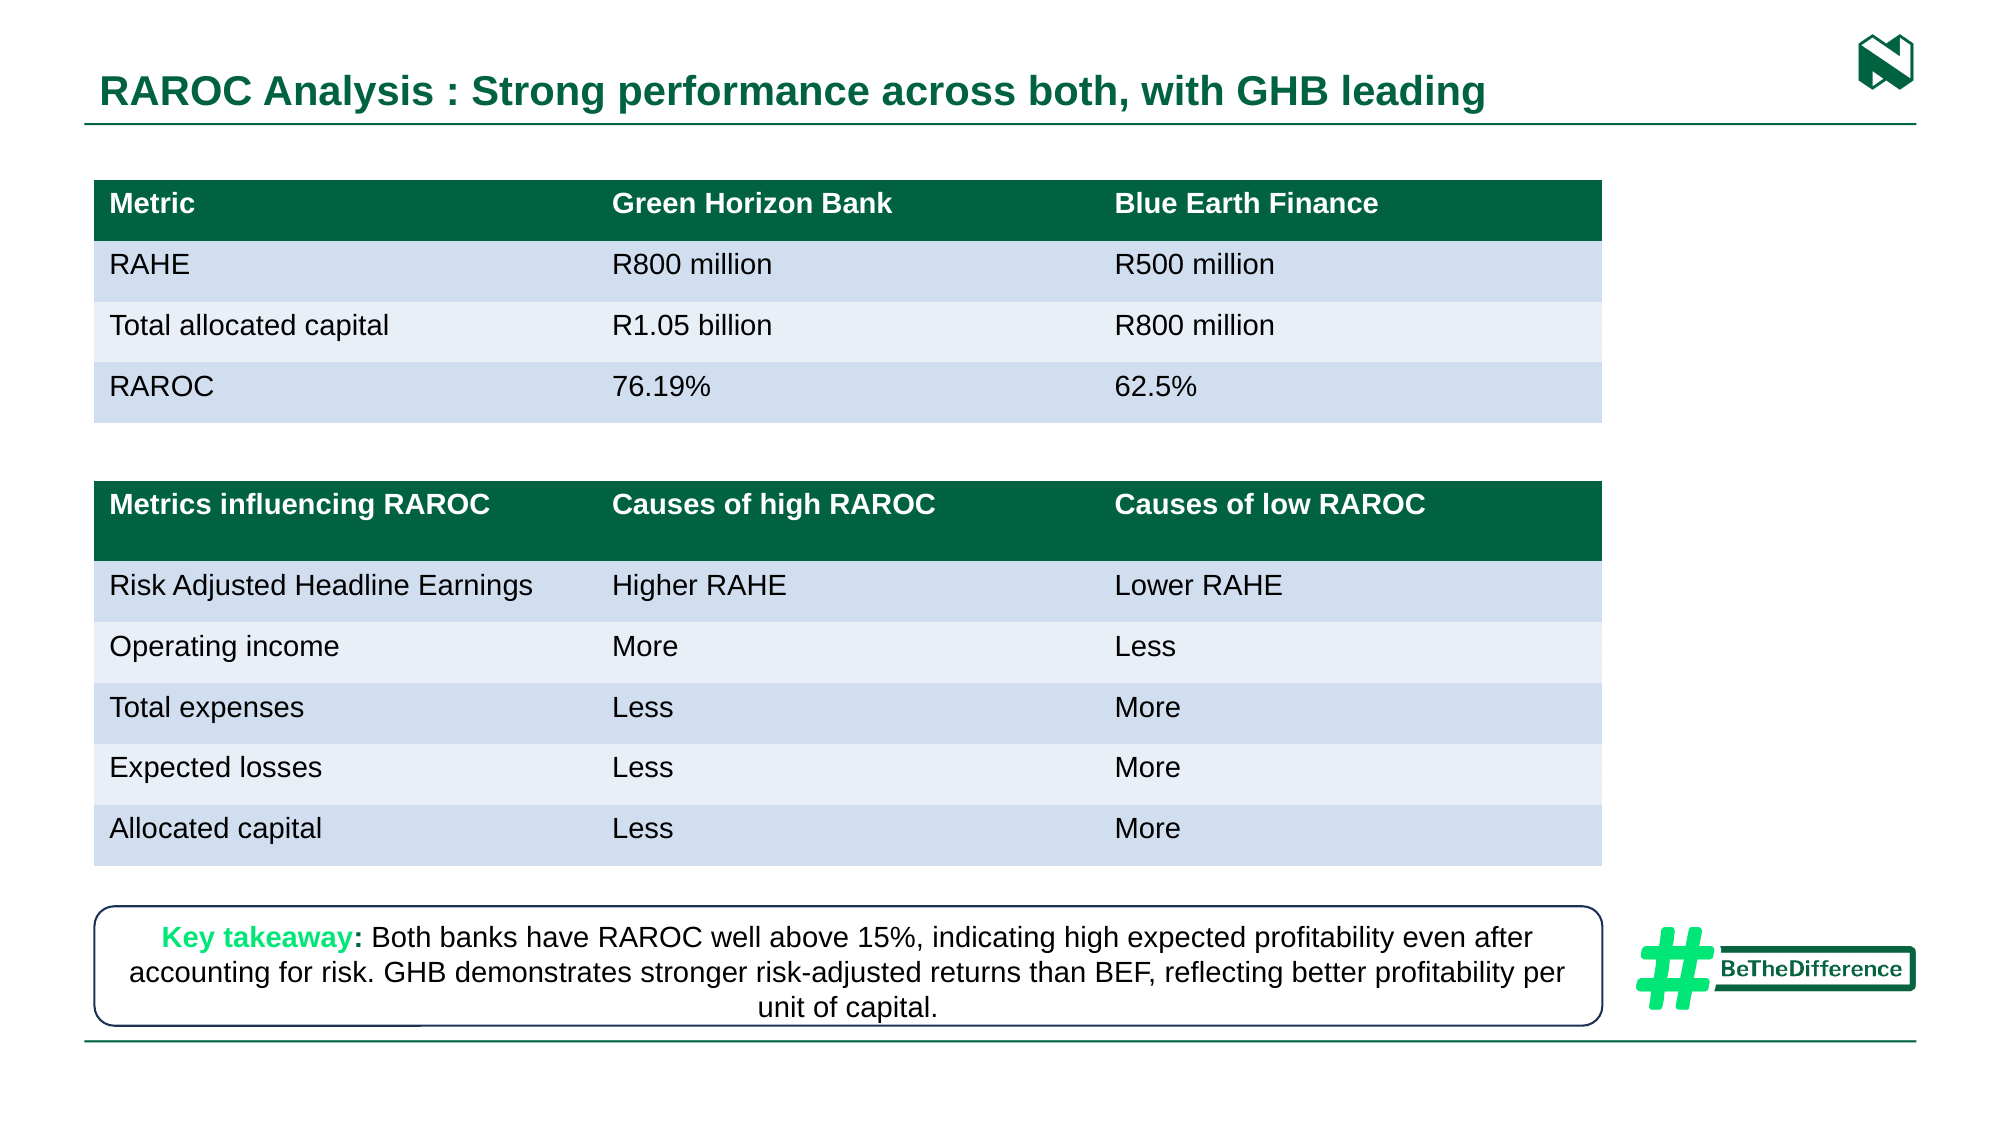

# RAROC Analysis : Strong performance across both, with GHB leading
| Metric | Green Horizon Bank | Blue Earth Finance |
| --- | --- | --- |
| RAHE | R800 million | R500 million |
| Total allocated capital | R1.05 billion | R800 million |
| RAROC | 76.19% | 62.5% |
| Metrics influencing RAROC | Causes of high RAROC | Causes of low RAROC |
| --- | --- | --- |
| Risk Adjusted Headline Earnings | Higher RAHE | Lower RAHE |
| Operating income | More | Less |
| Total expenses | Less | More |
| Expected losses | Less | More |
| Allocated capital | Less | More |
​
Key takeaway: Both banks have RAROC well above 15%, indicating high expected profitability even after accounting for risk. GHB demonstrates stronger risk-adjusted returns than BEF, reflecting better profitability per unit of capital.